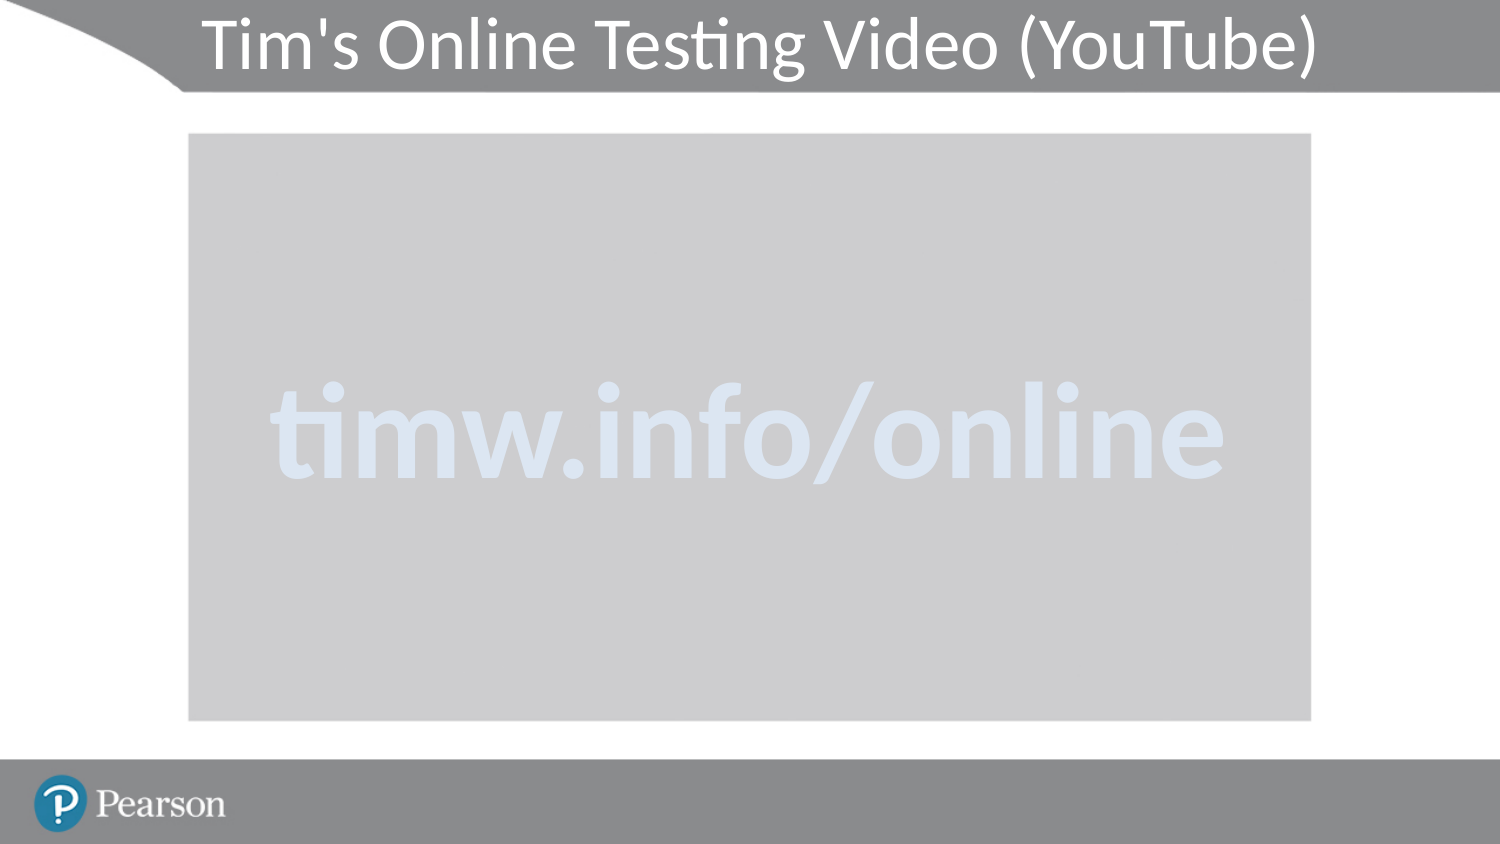

# Tim's Online Testing Video (YouTube)
timw.info/online